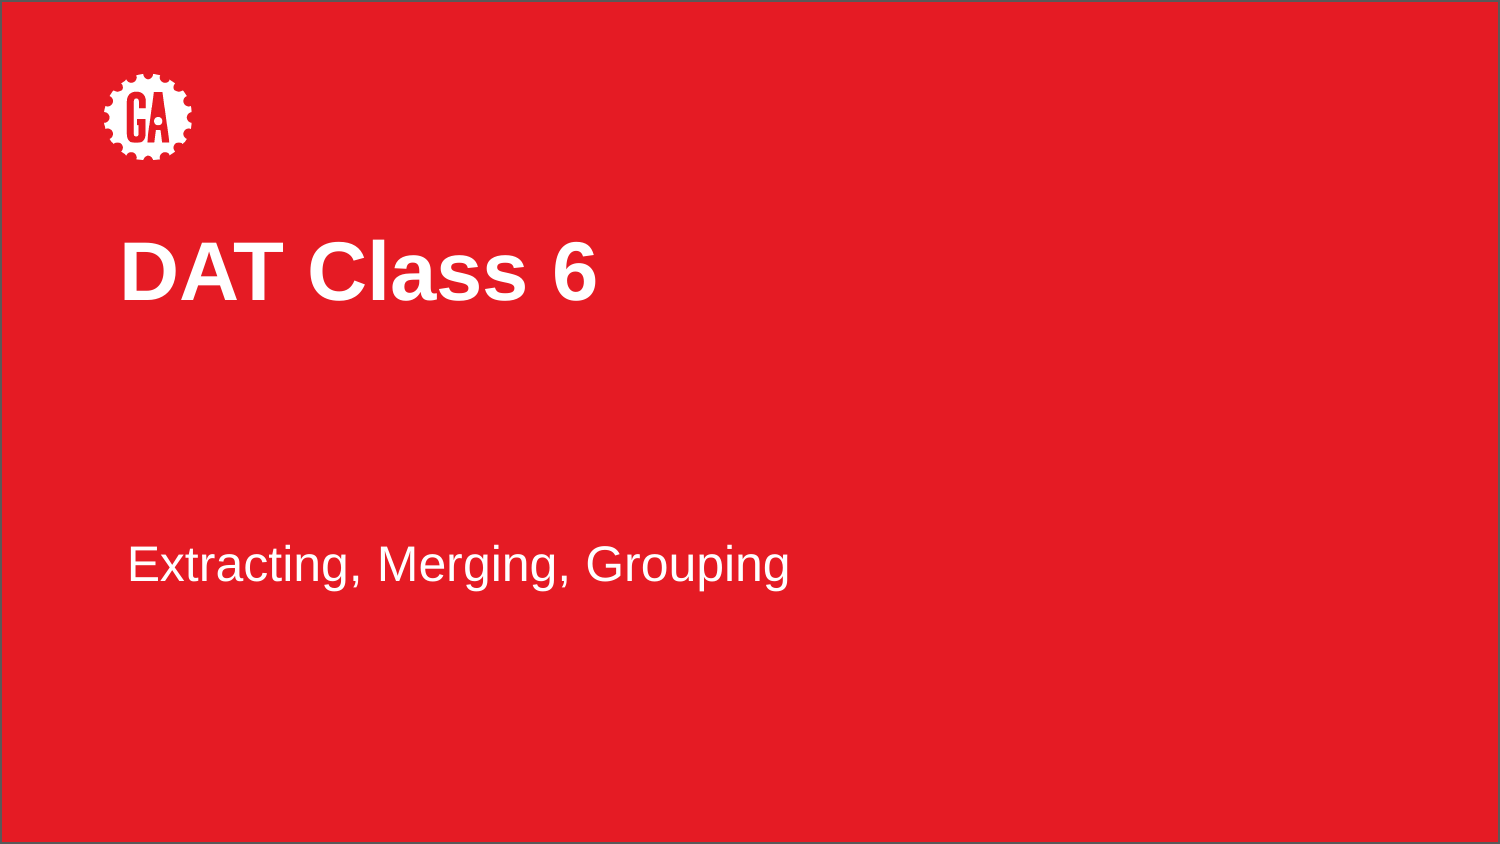

# DAT Class 6

Extracting, Merging, Grouping